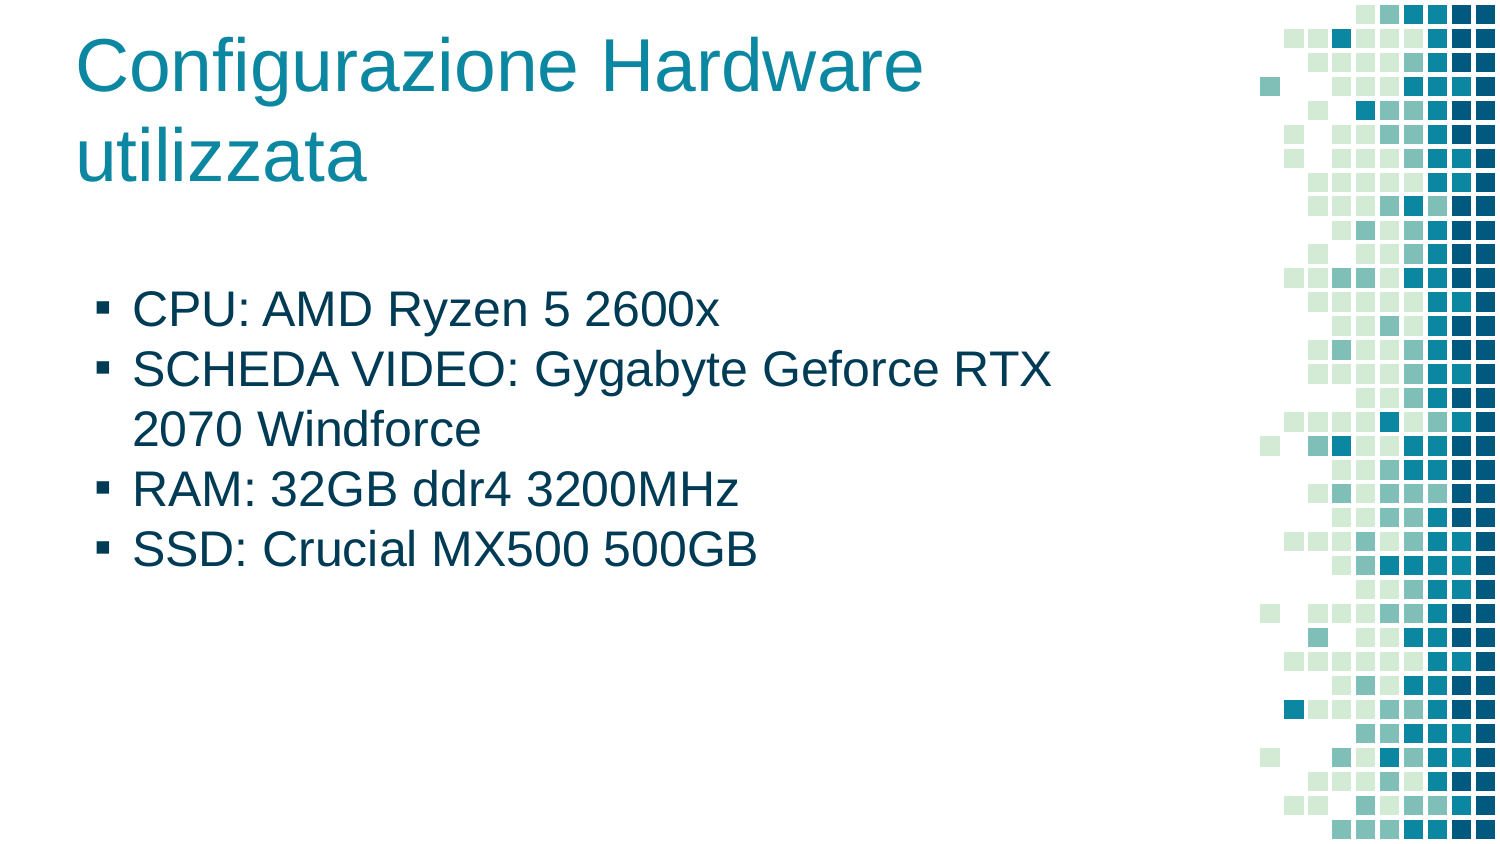

# Configurazione Hardware utilizzata
CPU: AMD Ryzen 5 2600x
SCHEDA VIDEO: Gygabyte Geforce RTX 2070 Windforce
RAM: 32GB ddr4 3200MHz
SSD: Crucial MX500 500GB